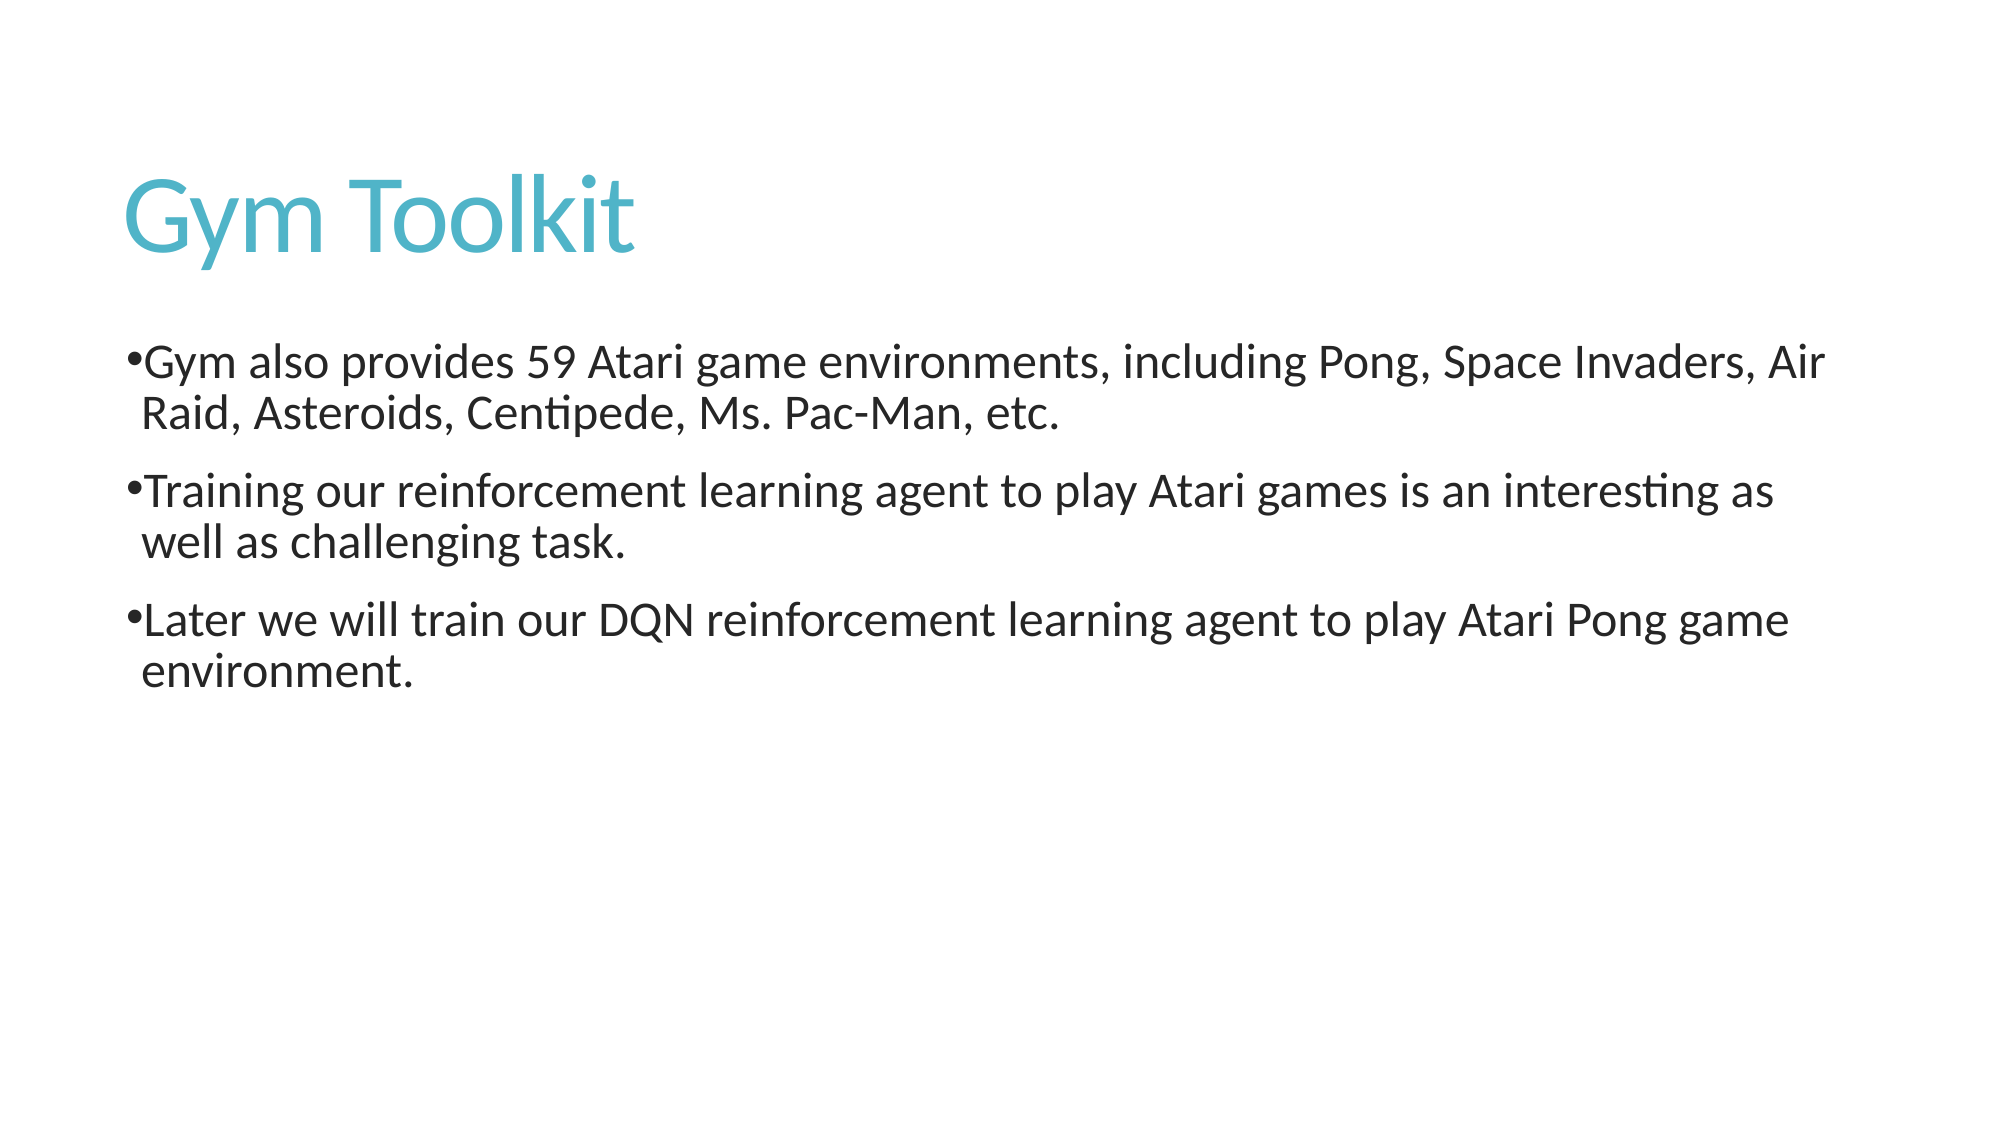

# Gym Toolkit
Gym also provides 59 Atari game environments, including Pong, Space Invaders, Air Raid, Asteroids, Centipede, Ms. Pac-Man, etc.
Training our reinforcement learning agent to play Atari games is an interesting as well as challenging task.
Later we will train our DQN reinforcement learning agent to play Atari Pong game environment.